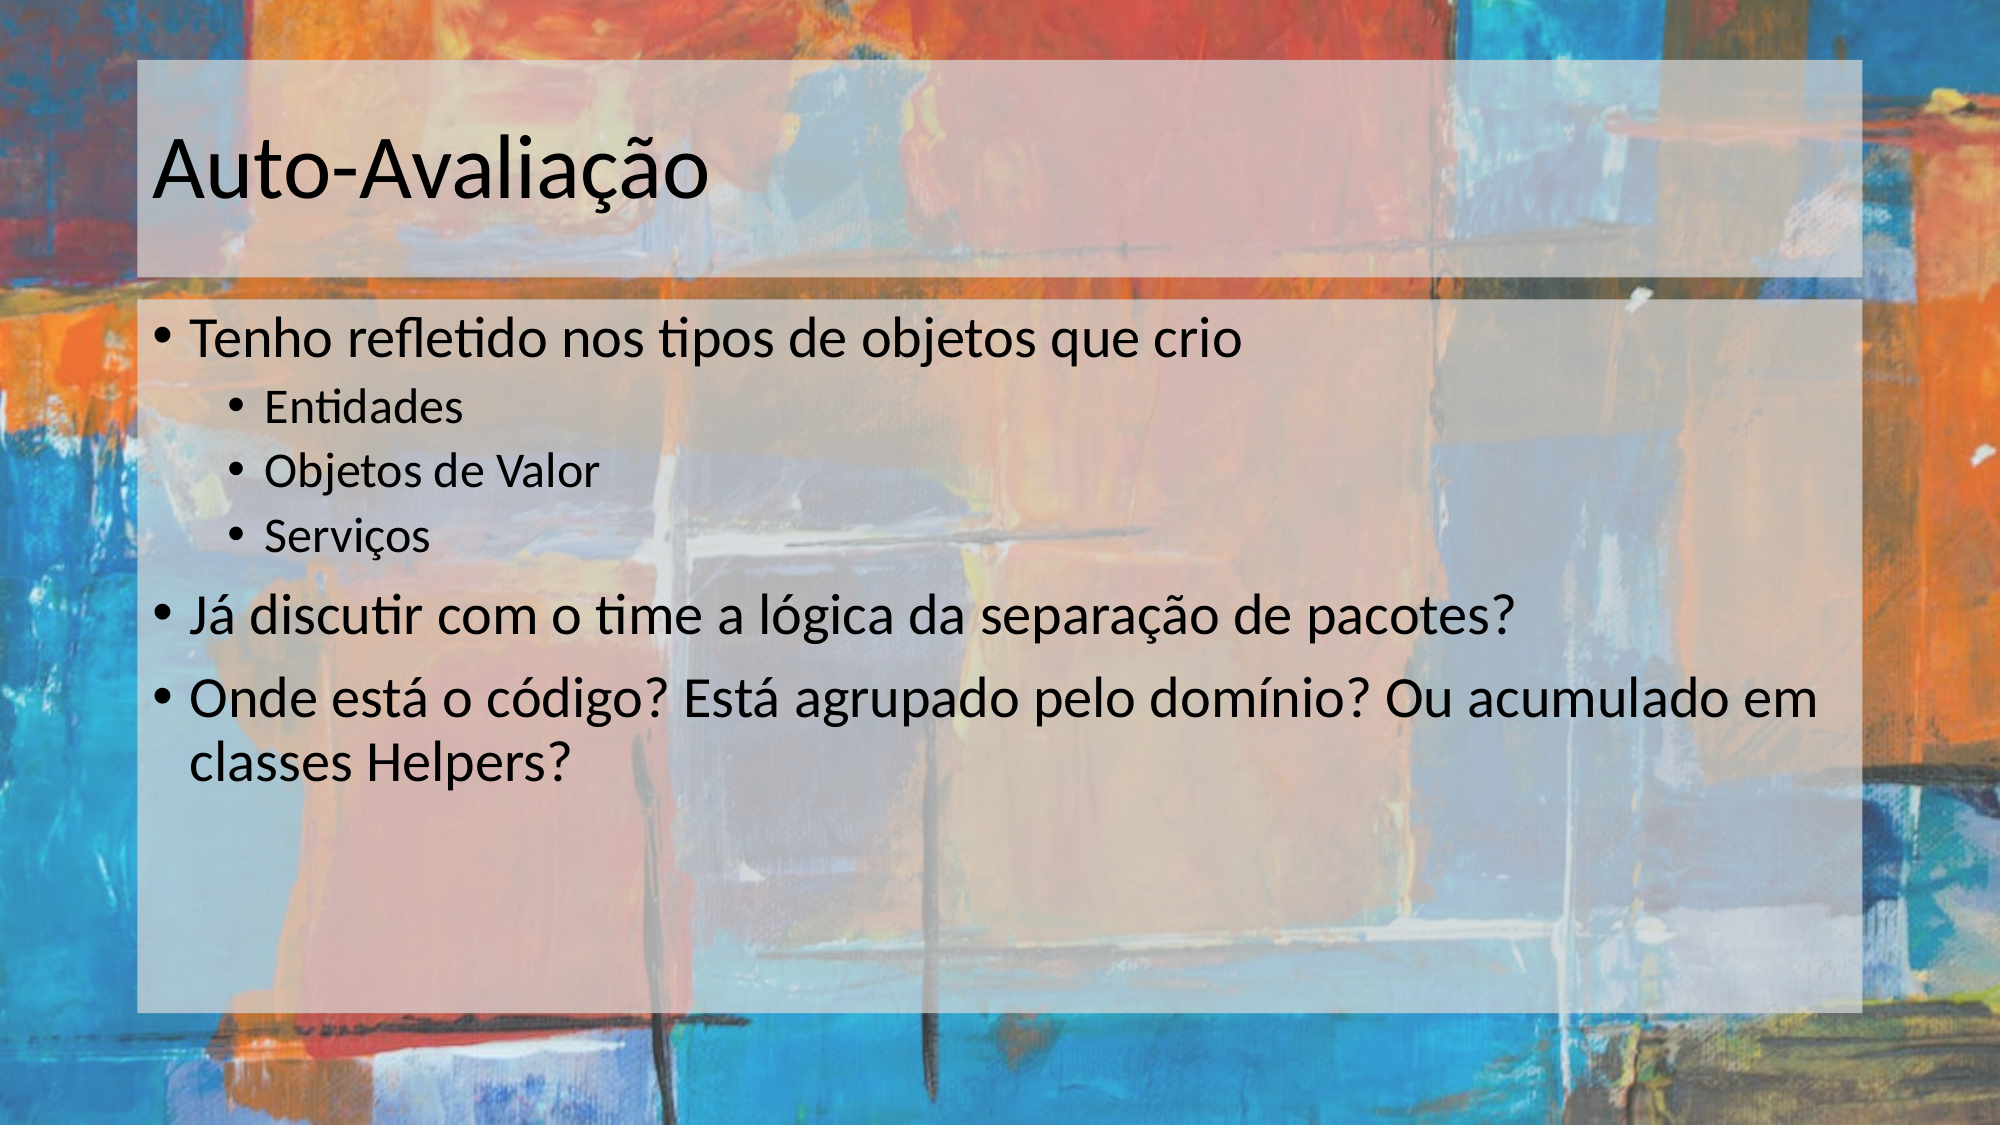

# Auto-Avaliação
Tenho refletido nos tipos de objetos que crio
Entidades
Objetos de Valor
Serviços
Já discutir com o time a lógica da separação de pacotes?
Onde está o código? Está agrupado pelo domínio? Ou acumulado em classes Helpers?